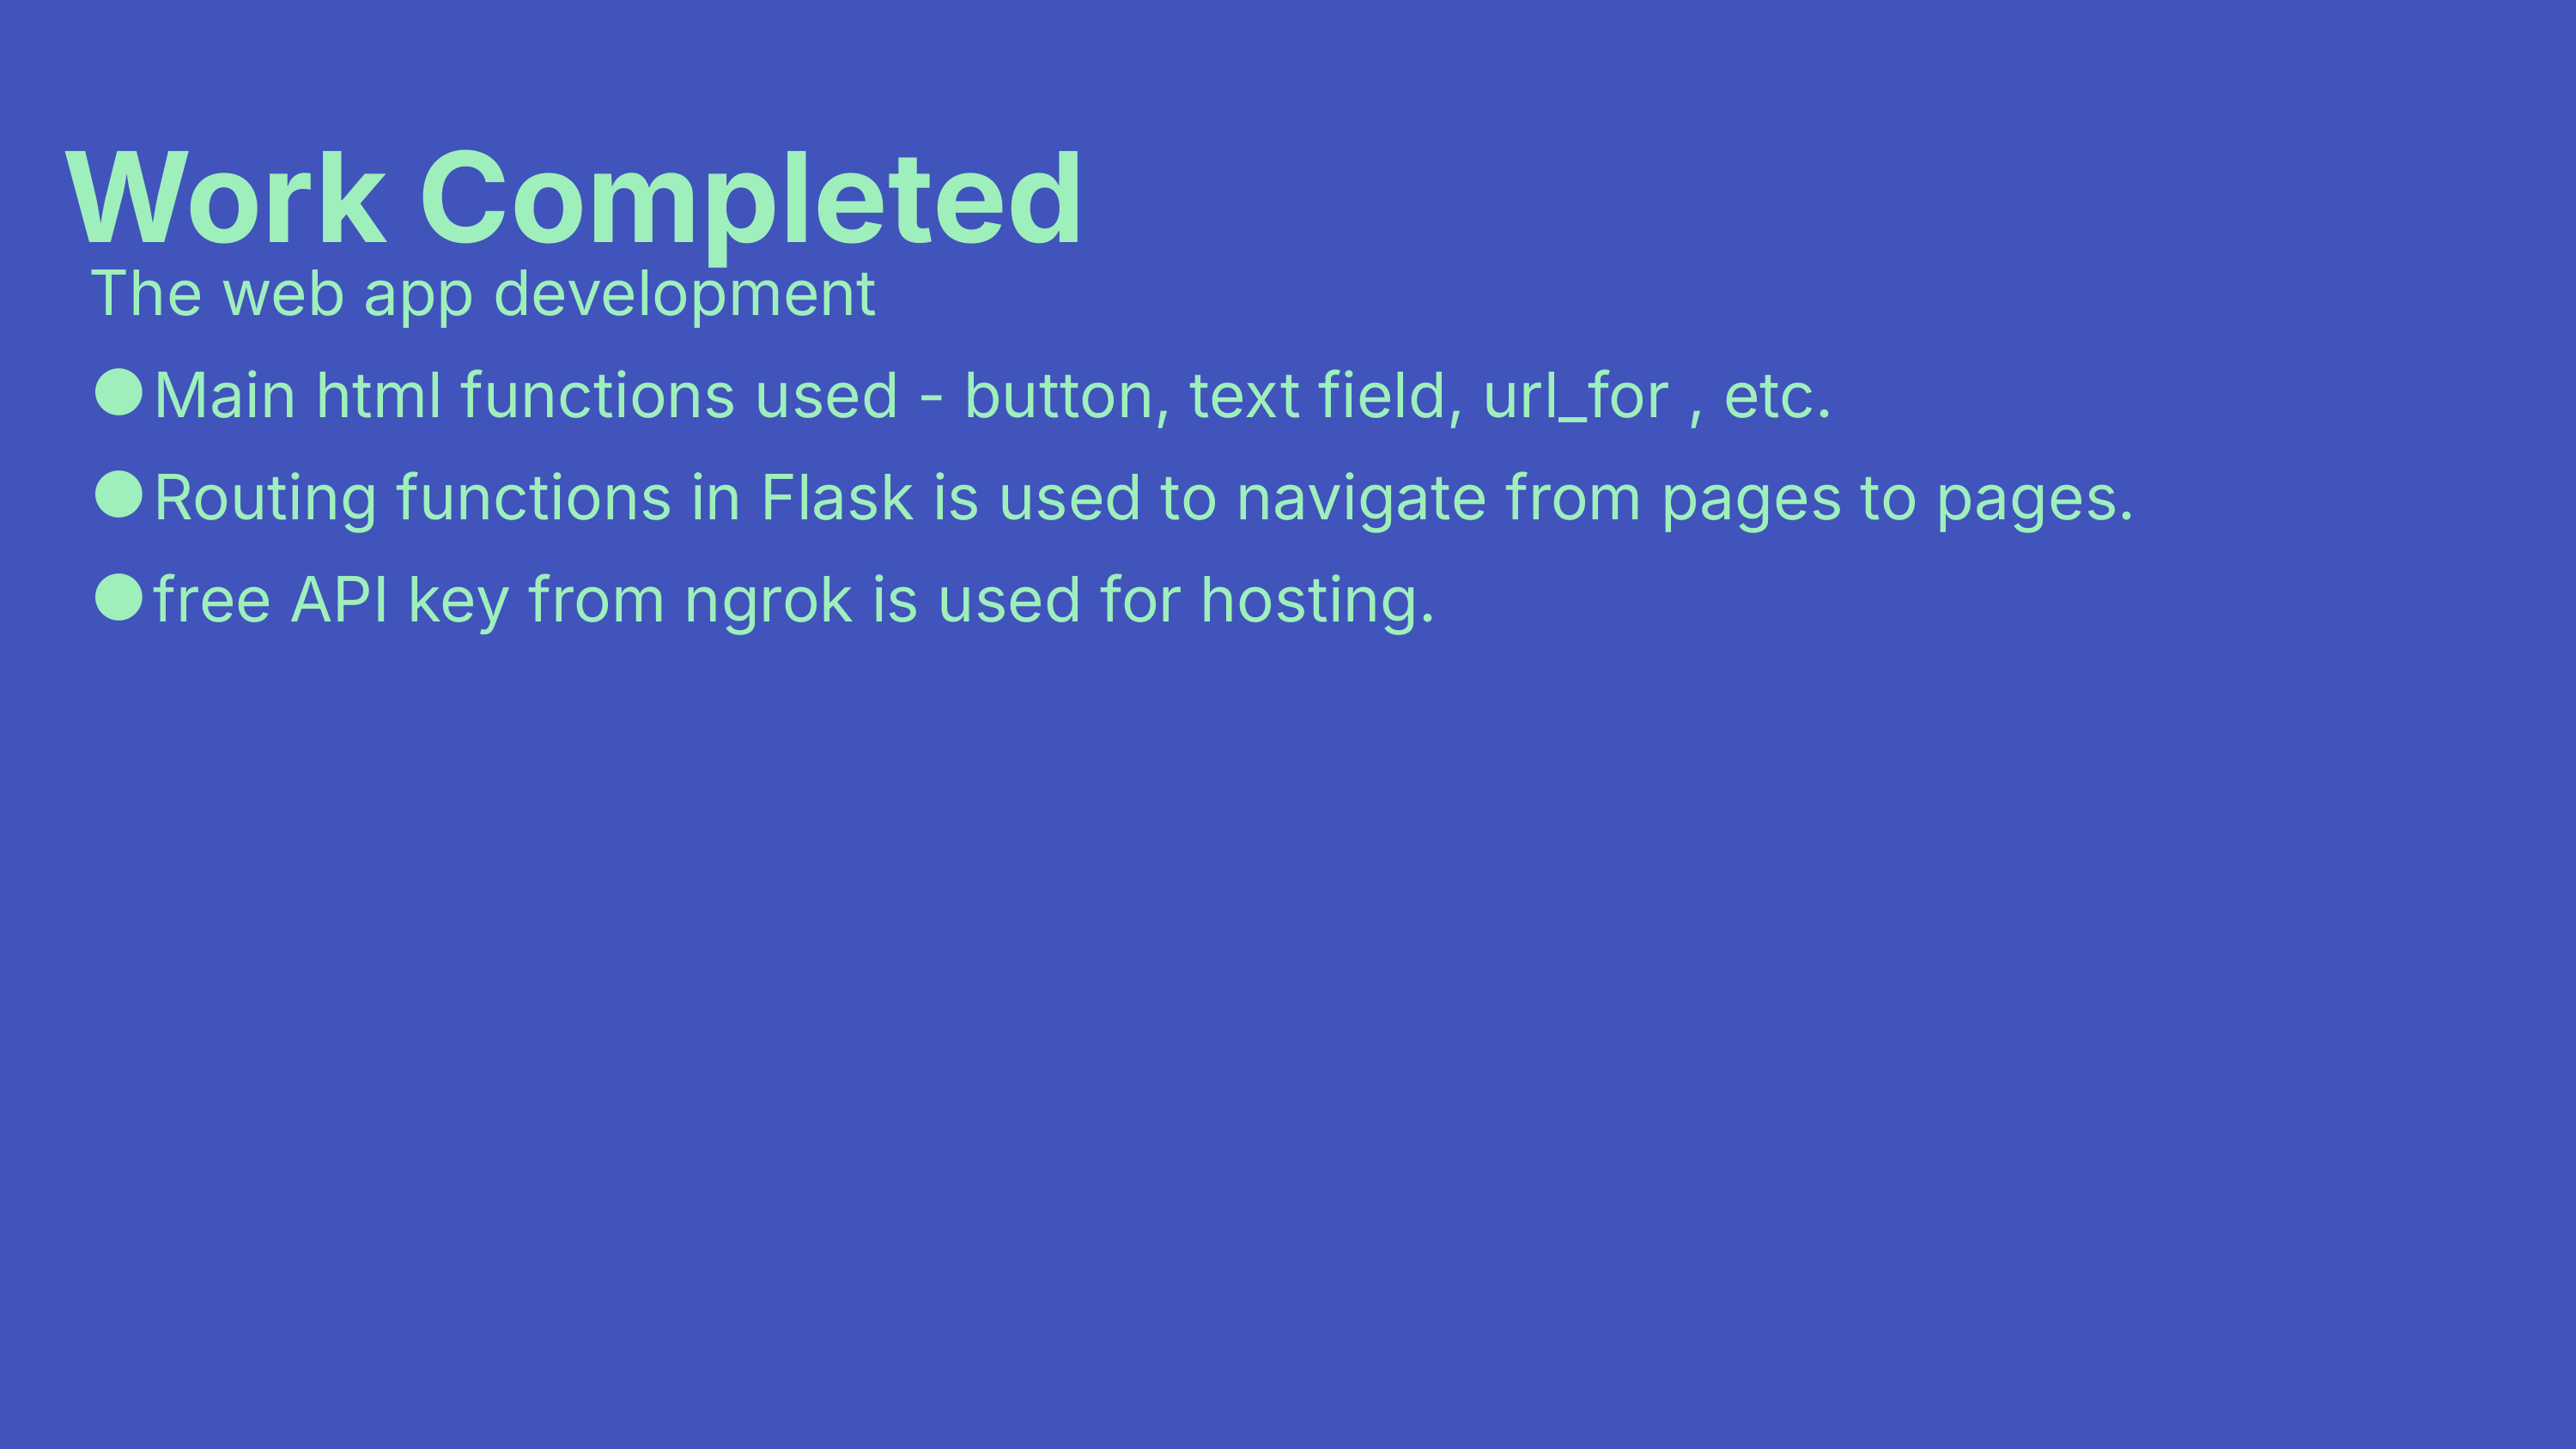

Work Completed
The web app development
Main html functions used - button, text field, url_for , etc.
Routing functions in Flask is used to navigate from pages to pages.
free API key from ngrok is used for hosting.